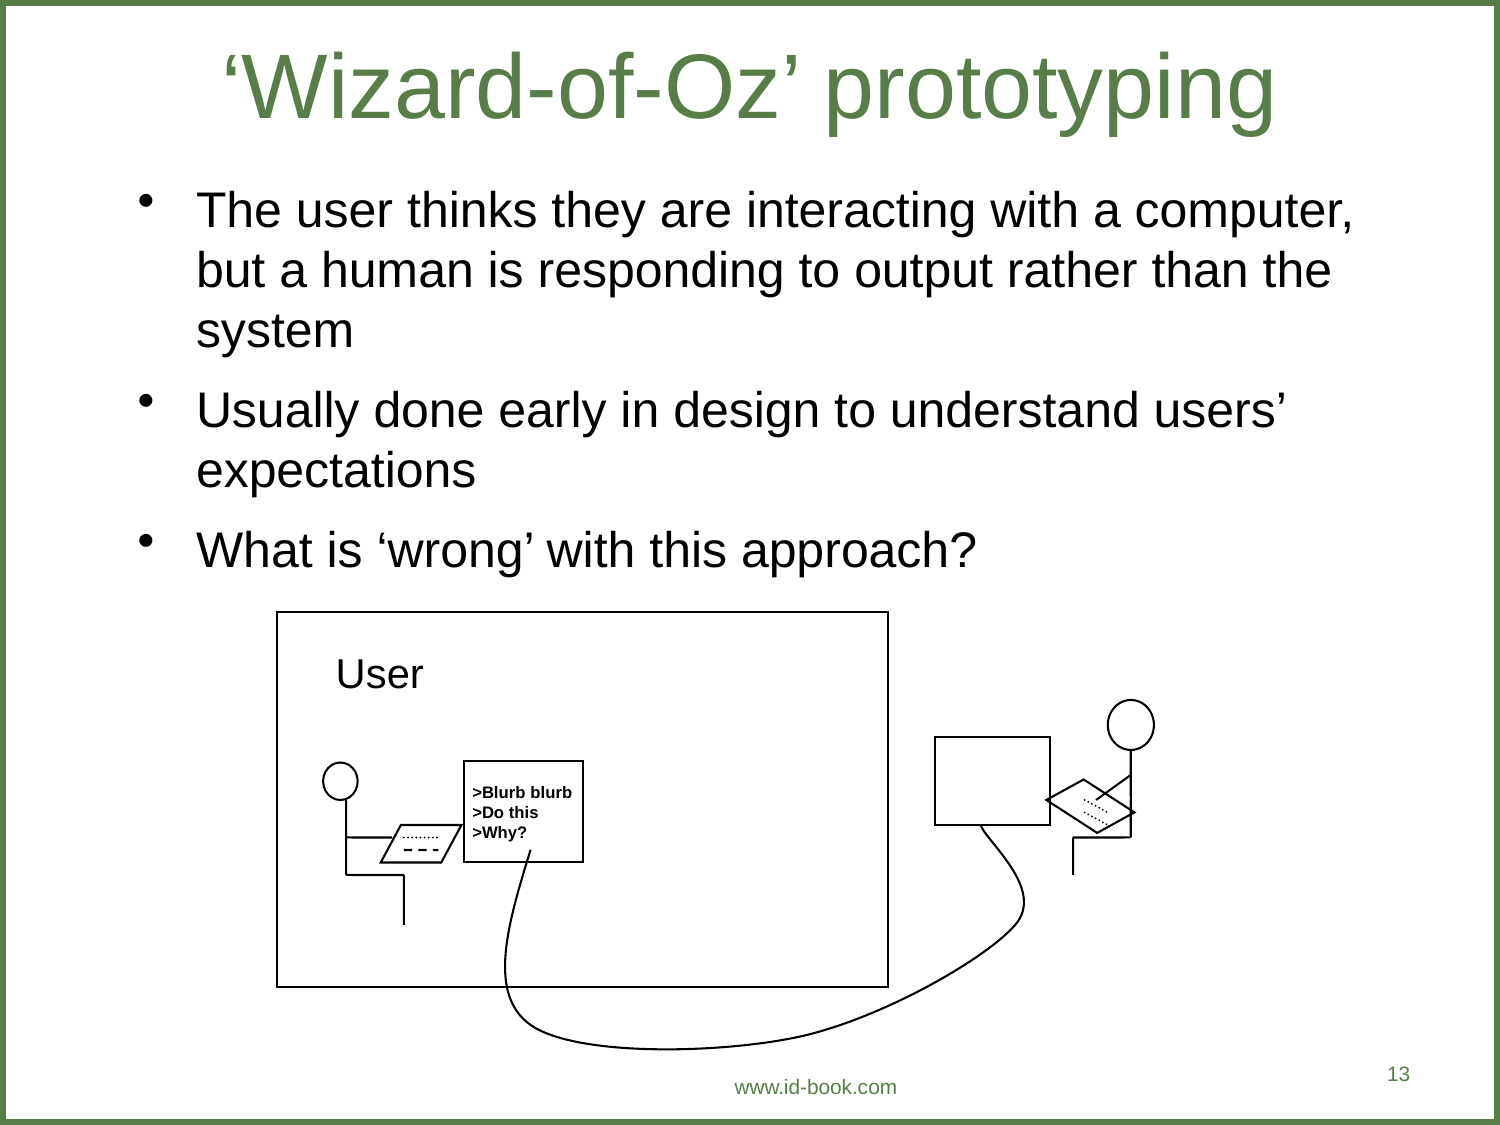

# ‘Wizard-of-Oz’ prototyping
The user thinks they are interacting with a computer, but a human is responding to output rather than the system

Usually done early in design to understand users’ expectations

What is ‘wrong’ with this approach?

User

>Blurb blurb
>Do this
>Why?

13
www.id-book.com